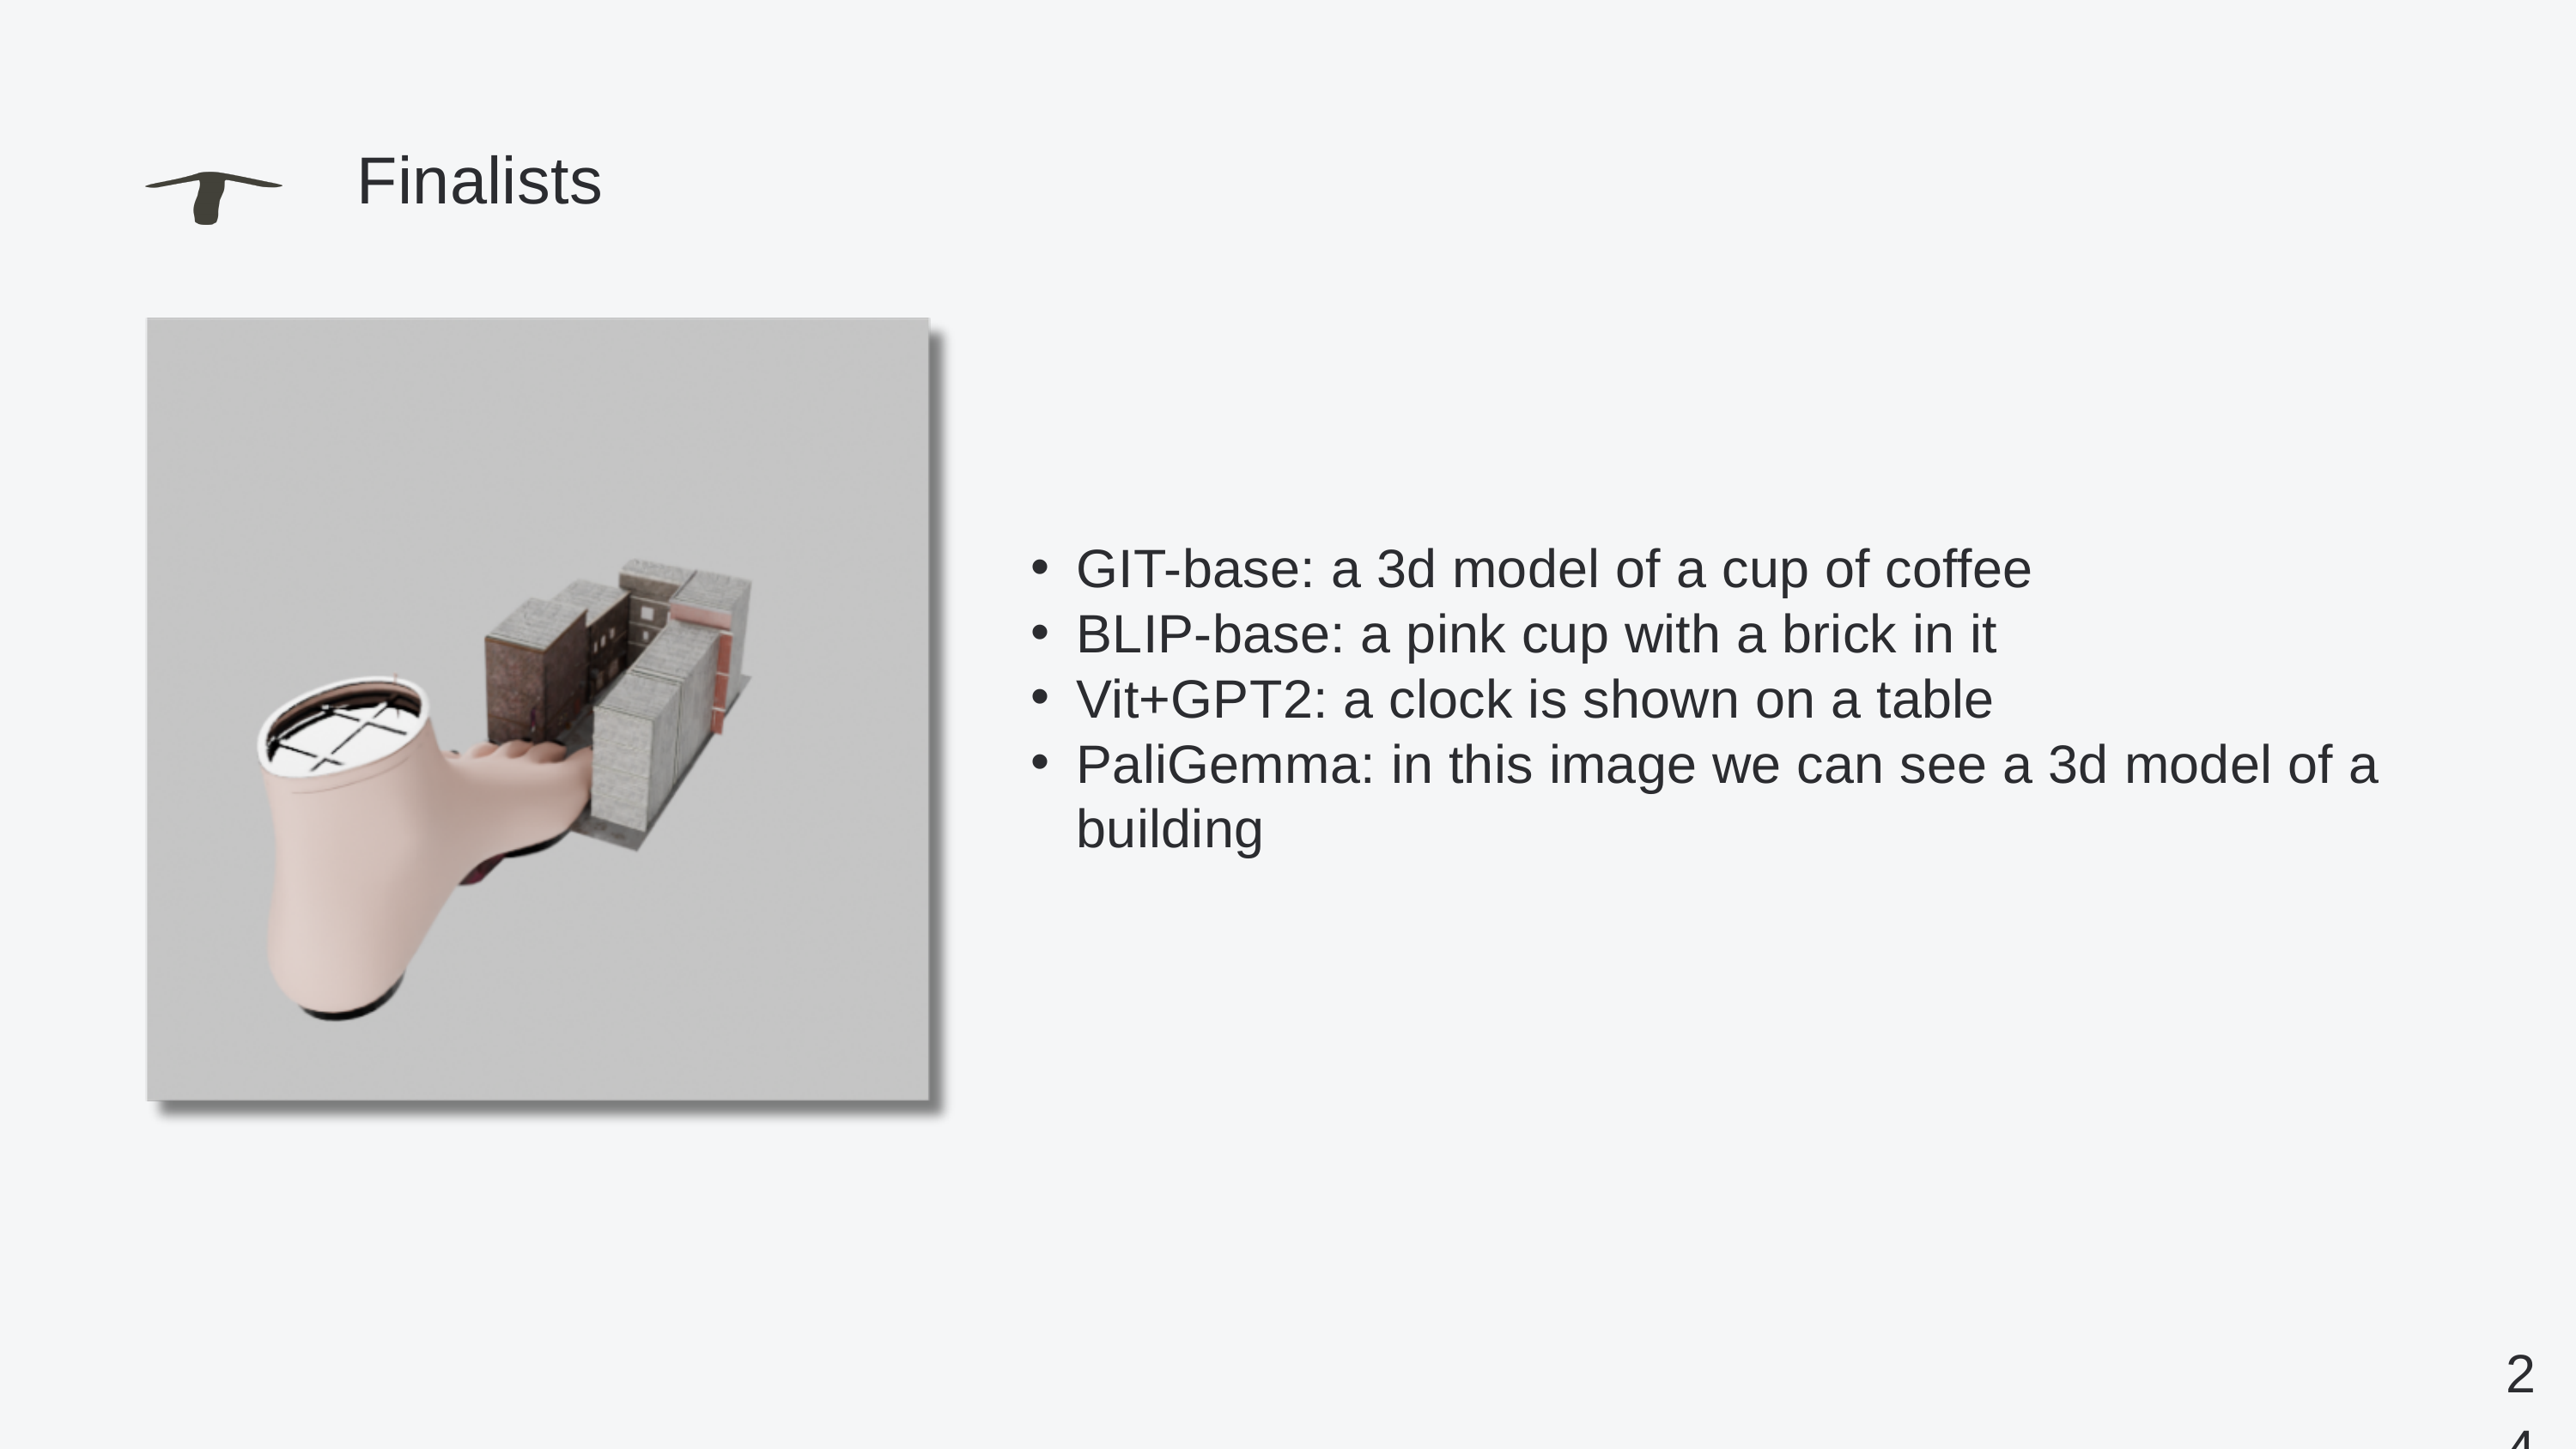

Finalists

GIT-base: a 3d model of a cup of coffee
BLIP-base: a pink cup with a brick in it
Vit+GPT2: a clock is shown on a table
PaliGemma: in this image we can see a 3d model of a building
24